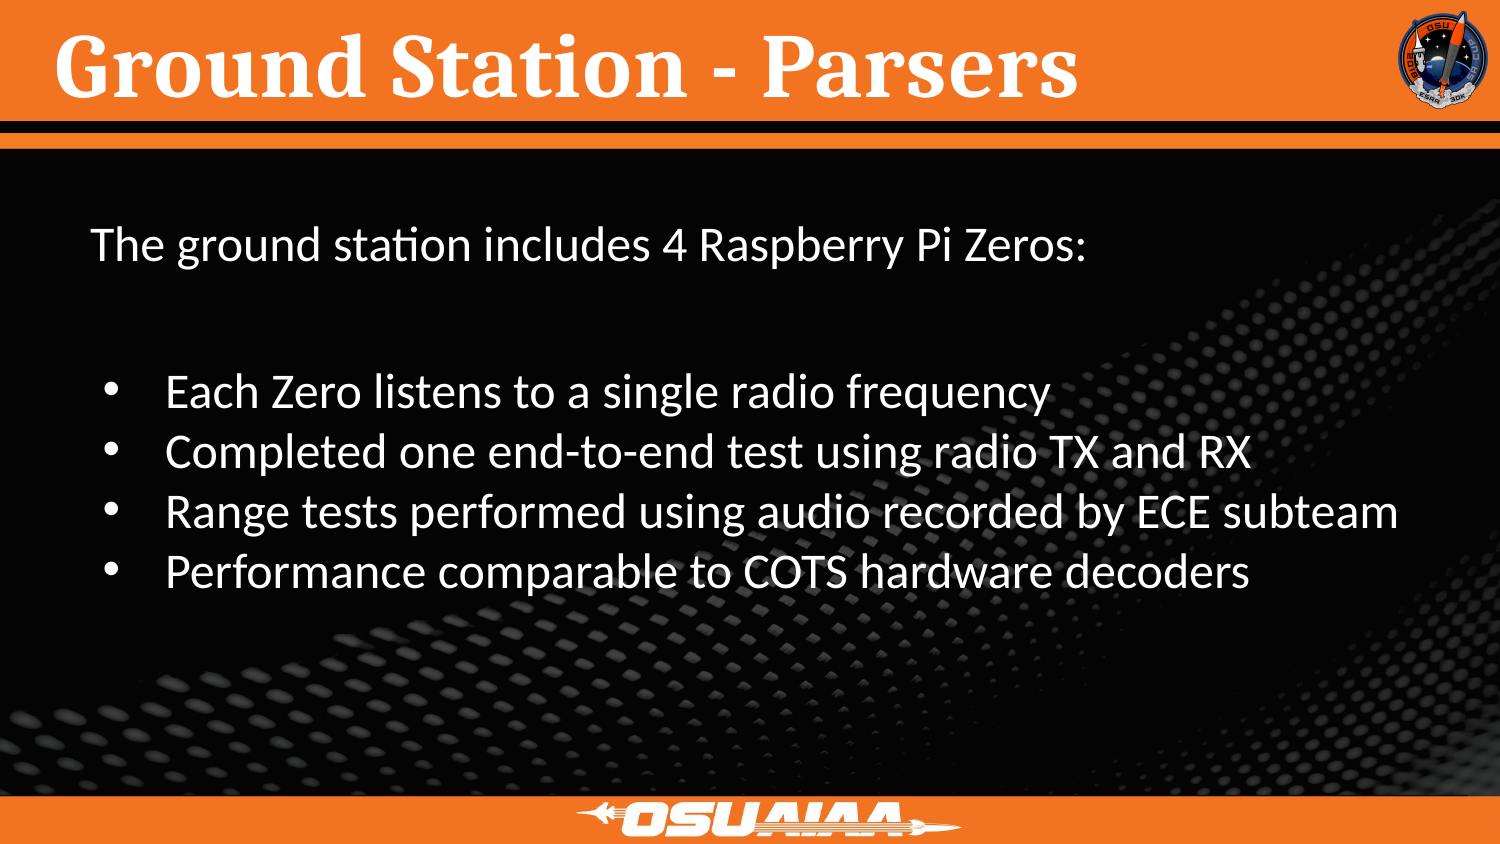

# Ground Station - Parsers
The ground station includes 4 Raspberry Pi Zeros:

Each Zero listens to a single radio frequency
Completed one end-to-end test using radio TX and RX
Range tests performed using audio recorded by ECE subteam
Performance comparable to COTS hardware decoders